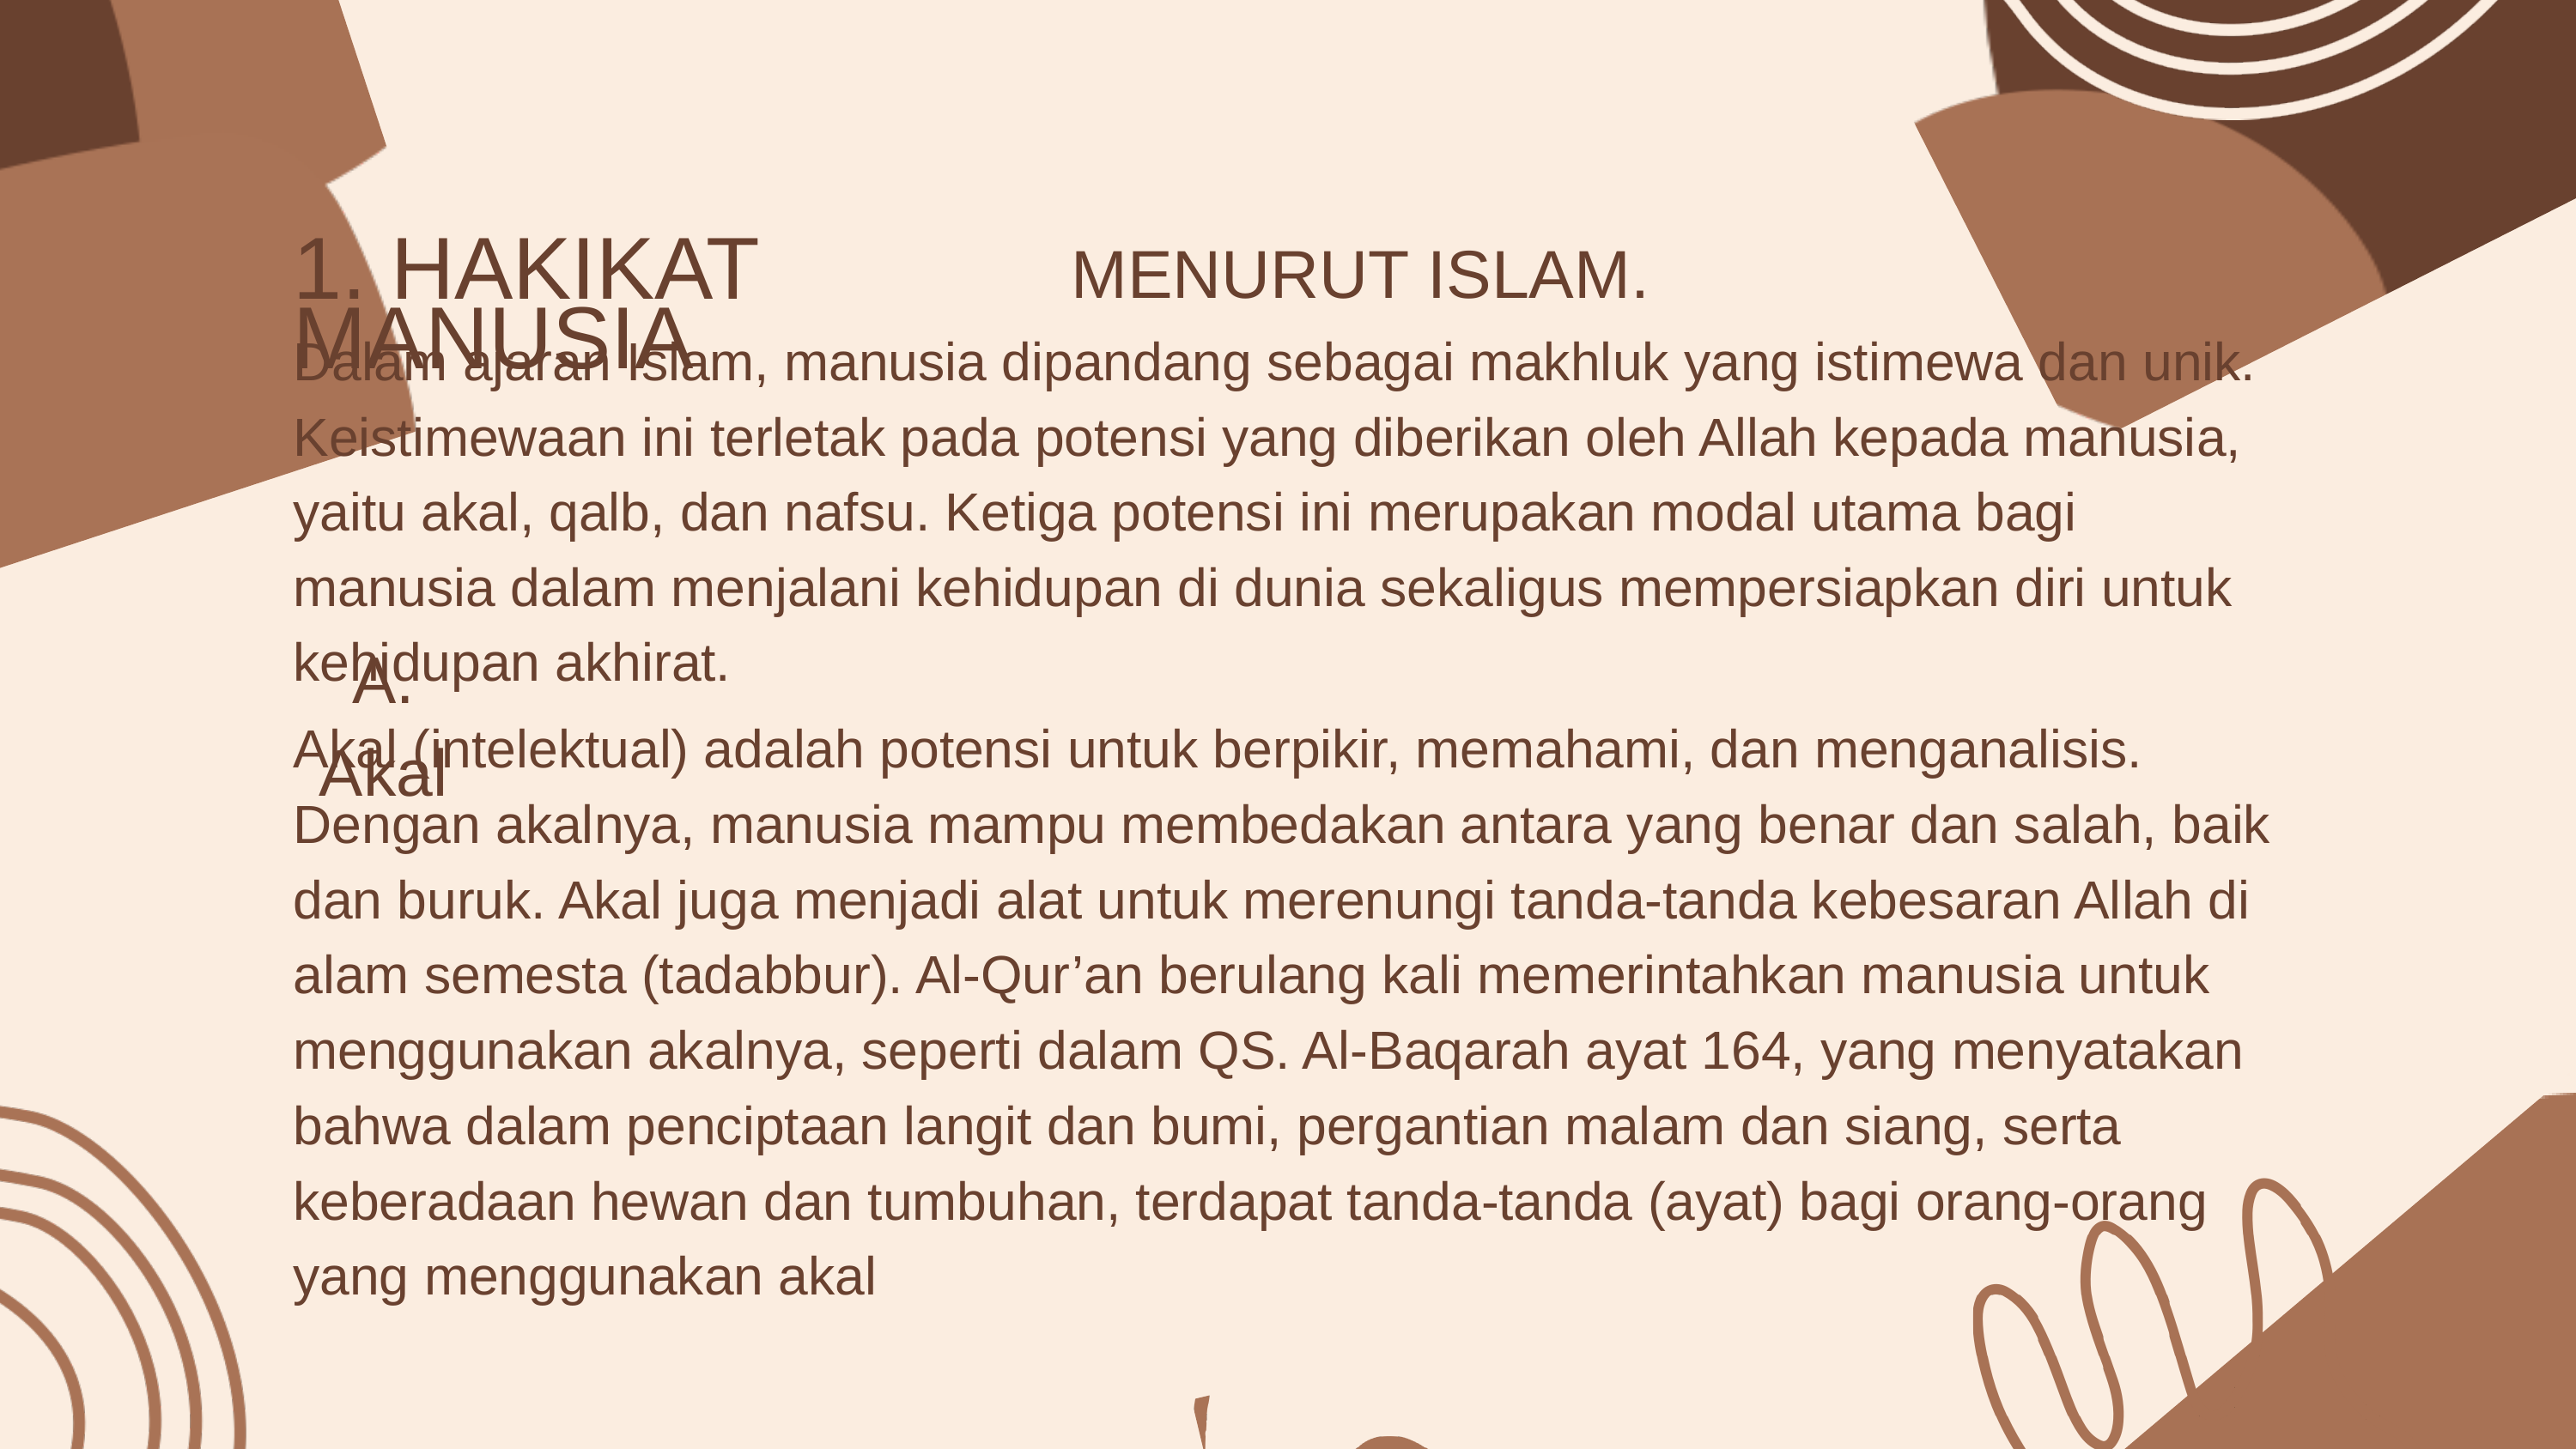

1. HAKIKAT MANUSIA
MENURUT ISLAM.
Dalam ajaran Islam, manusia dipandang sebagai makhluk yang istimewa dan unik. Keistimewaan ini terletak pada potensi yang diberikan oleh Allah kepada manusia, yaitu akal, qalb, dan nafsu. Ketiga potensi ini merupakan modal utama bagi manusia dalam menjalani kehidupan di dunia sekaligus mempersiapkan diri untuk kehidupan akhirat.
A. Akal
Akal (intelektual) adalah potensi untuk berpikir, memahami, dan menganalisis. Dengan akalnya, manusia mampu membedakan antara yang benar dan salah, baik dan buruk. Akal juga menjadi alat untuk merenungi tanda-tanda kebesaran Allah di alam semesta (tadabbur). Al-Qur’an berulang kali memerintahkan manusia untuk menggunakan akalnya, seperti dalam QS. Al-Baqarah ayat 164, yang menyatakan bahwa dalam penciptaan langit dan bumi, pergantian malam dan siang, serta keberadaan hewan dan tumbuhan, terdapat tanda-tanda (ayat) bagi orang-orang yang menggunakan akal